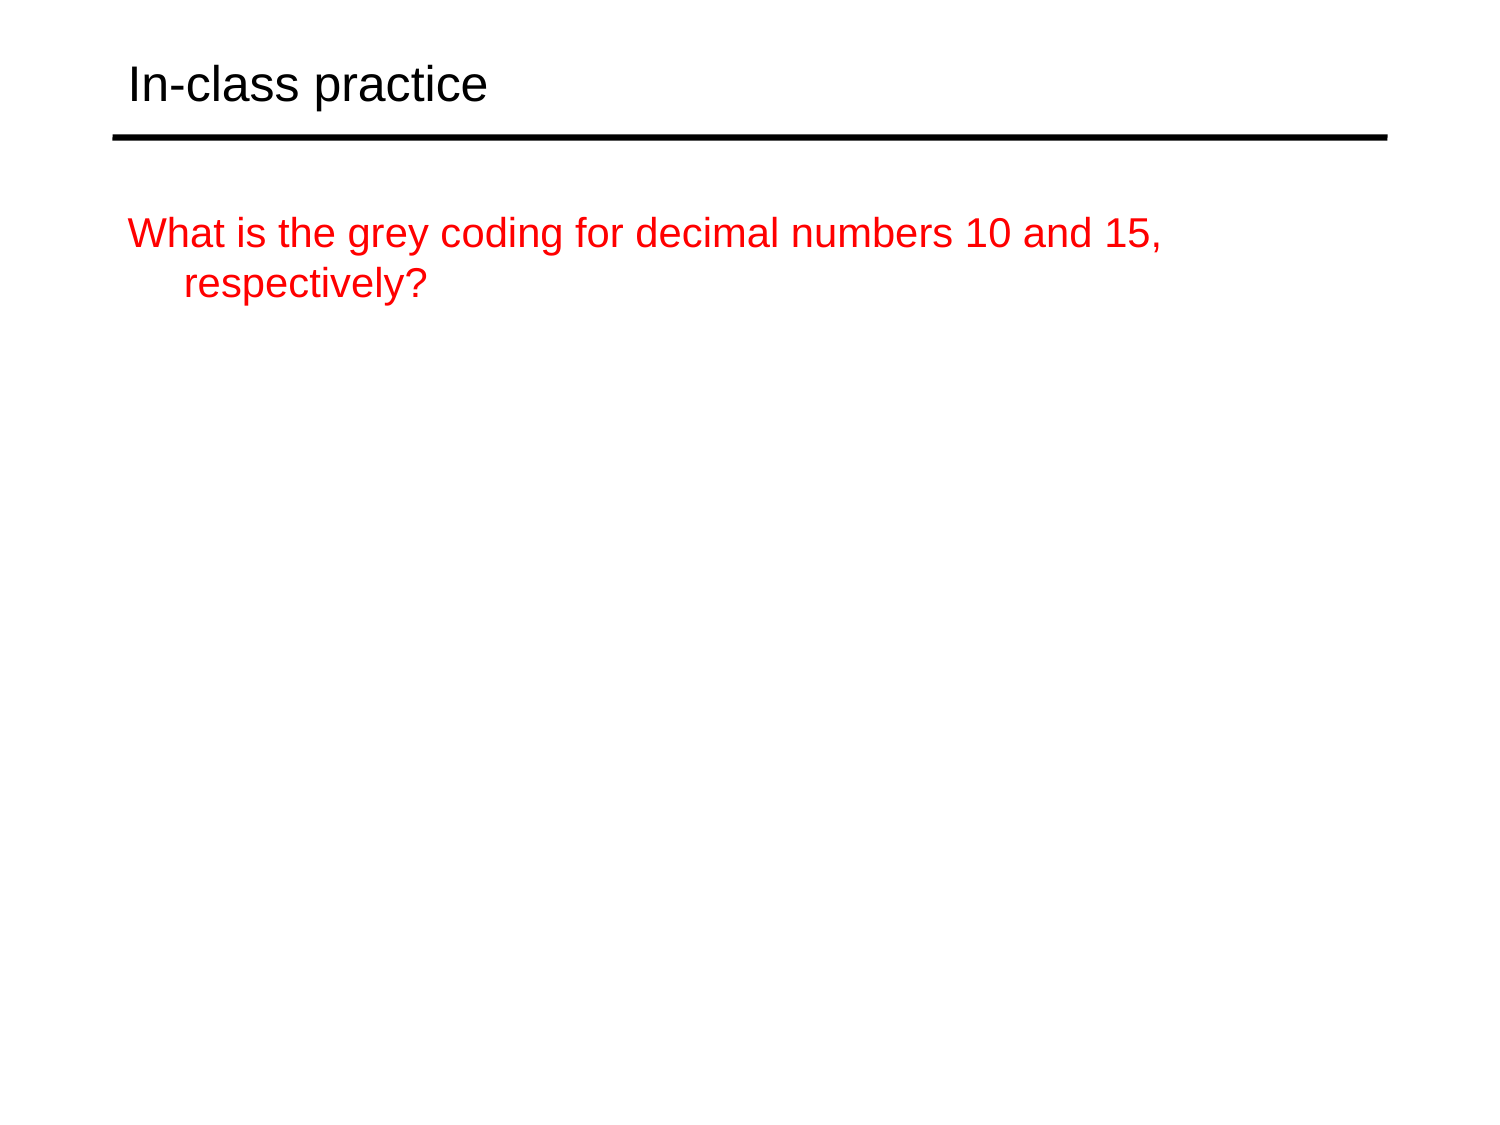

# In-class practice

What is the grey coding for decimal numbers 10 and 15, respectively?